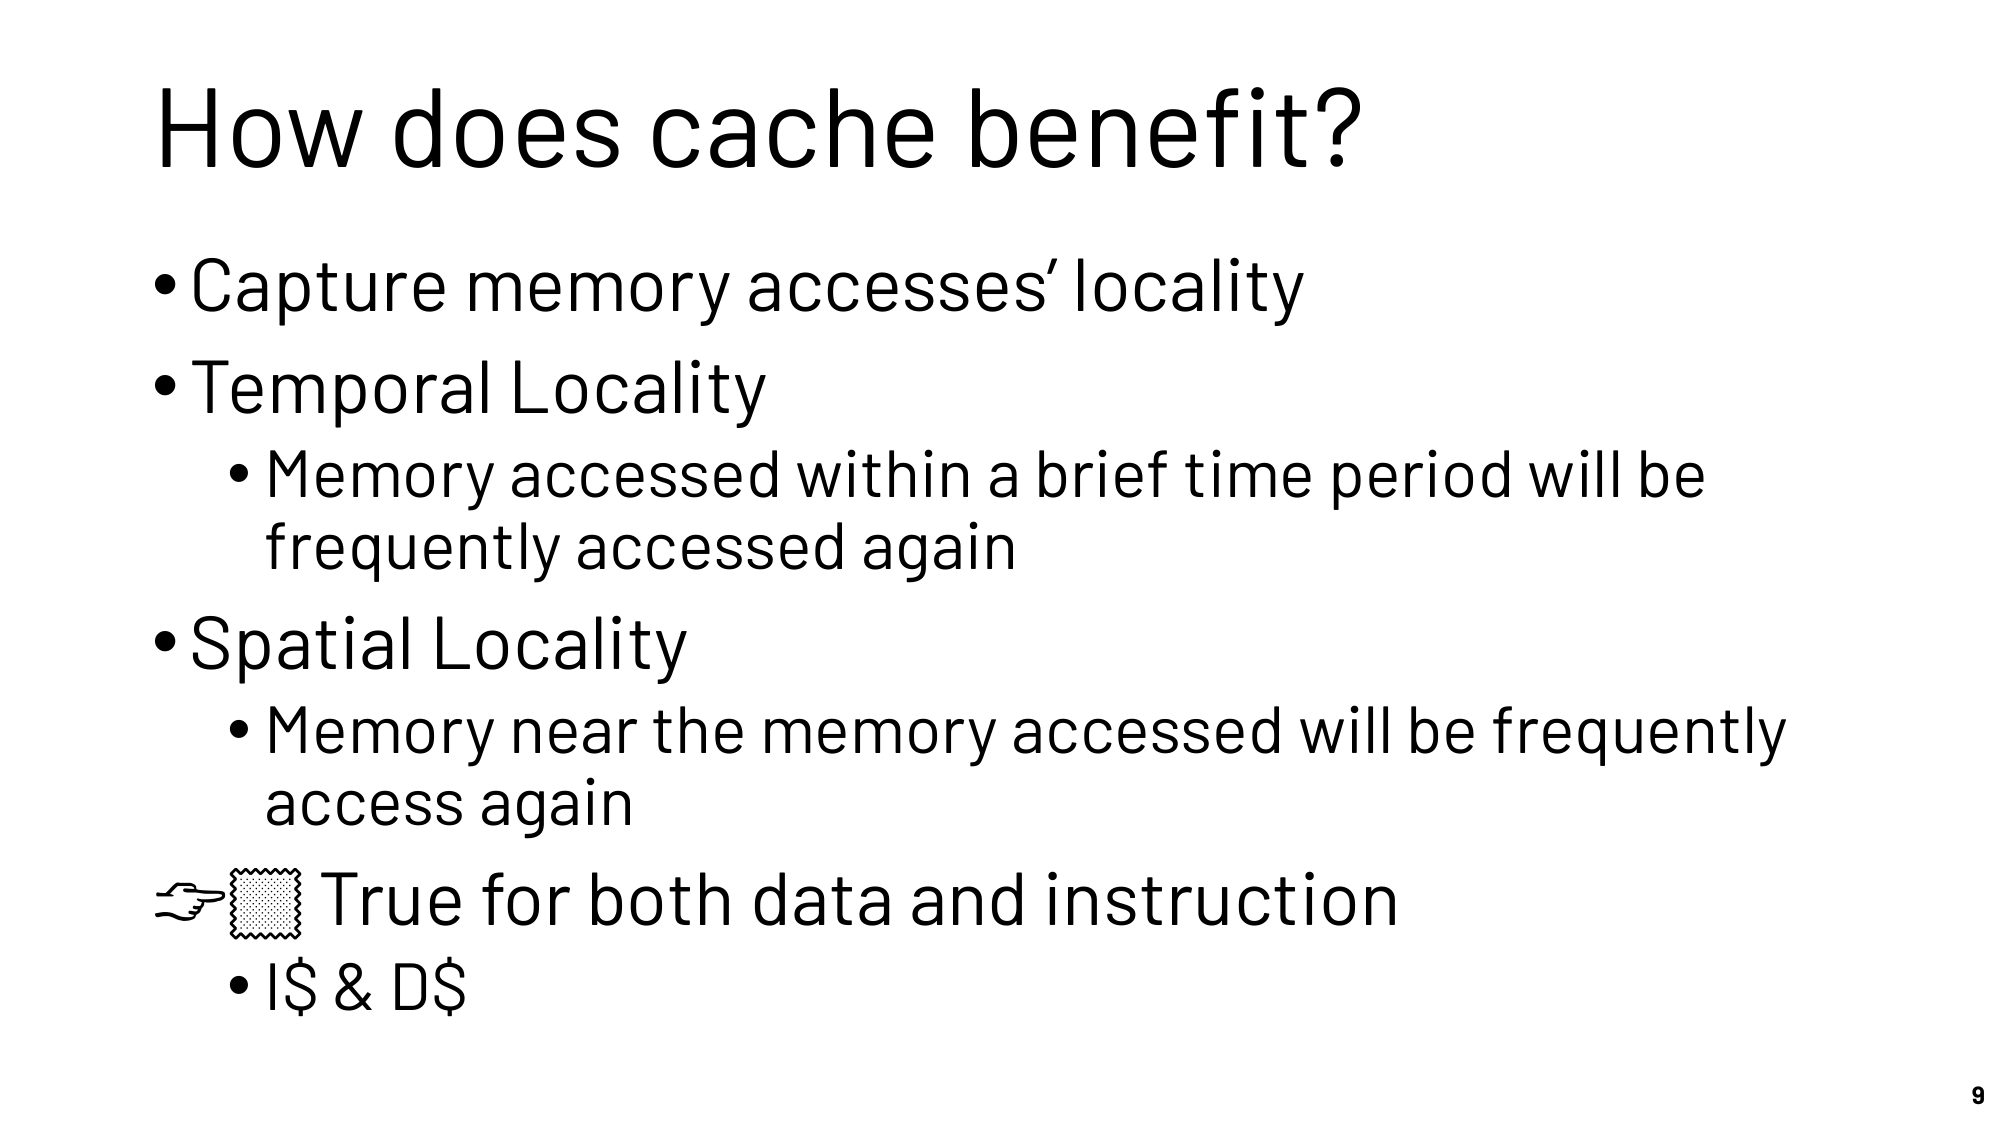

# How does cache benefit?
Capture memory accesses’ locality
Temporal Locality
Memory accessed within a brief time period will be frequently accessed again
Spatial Locality
Memory near the memory accessed will be frequently access again
👉🏻 True for both data and instruction
I$ & D$
9